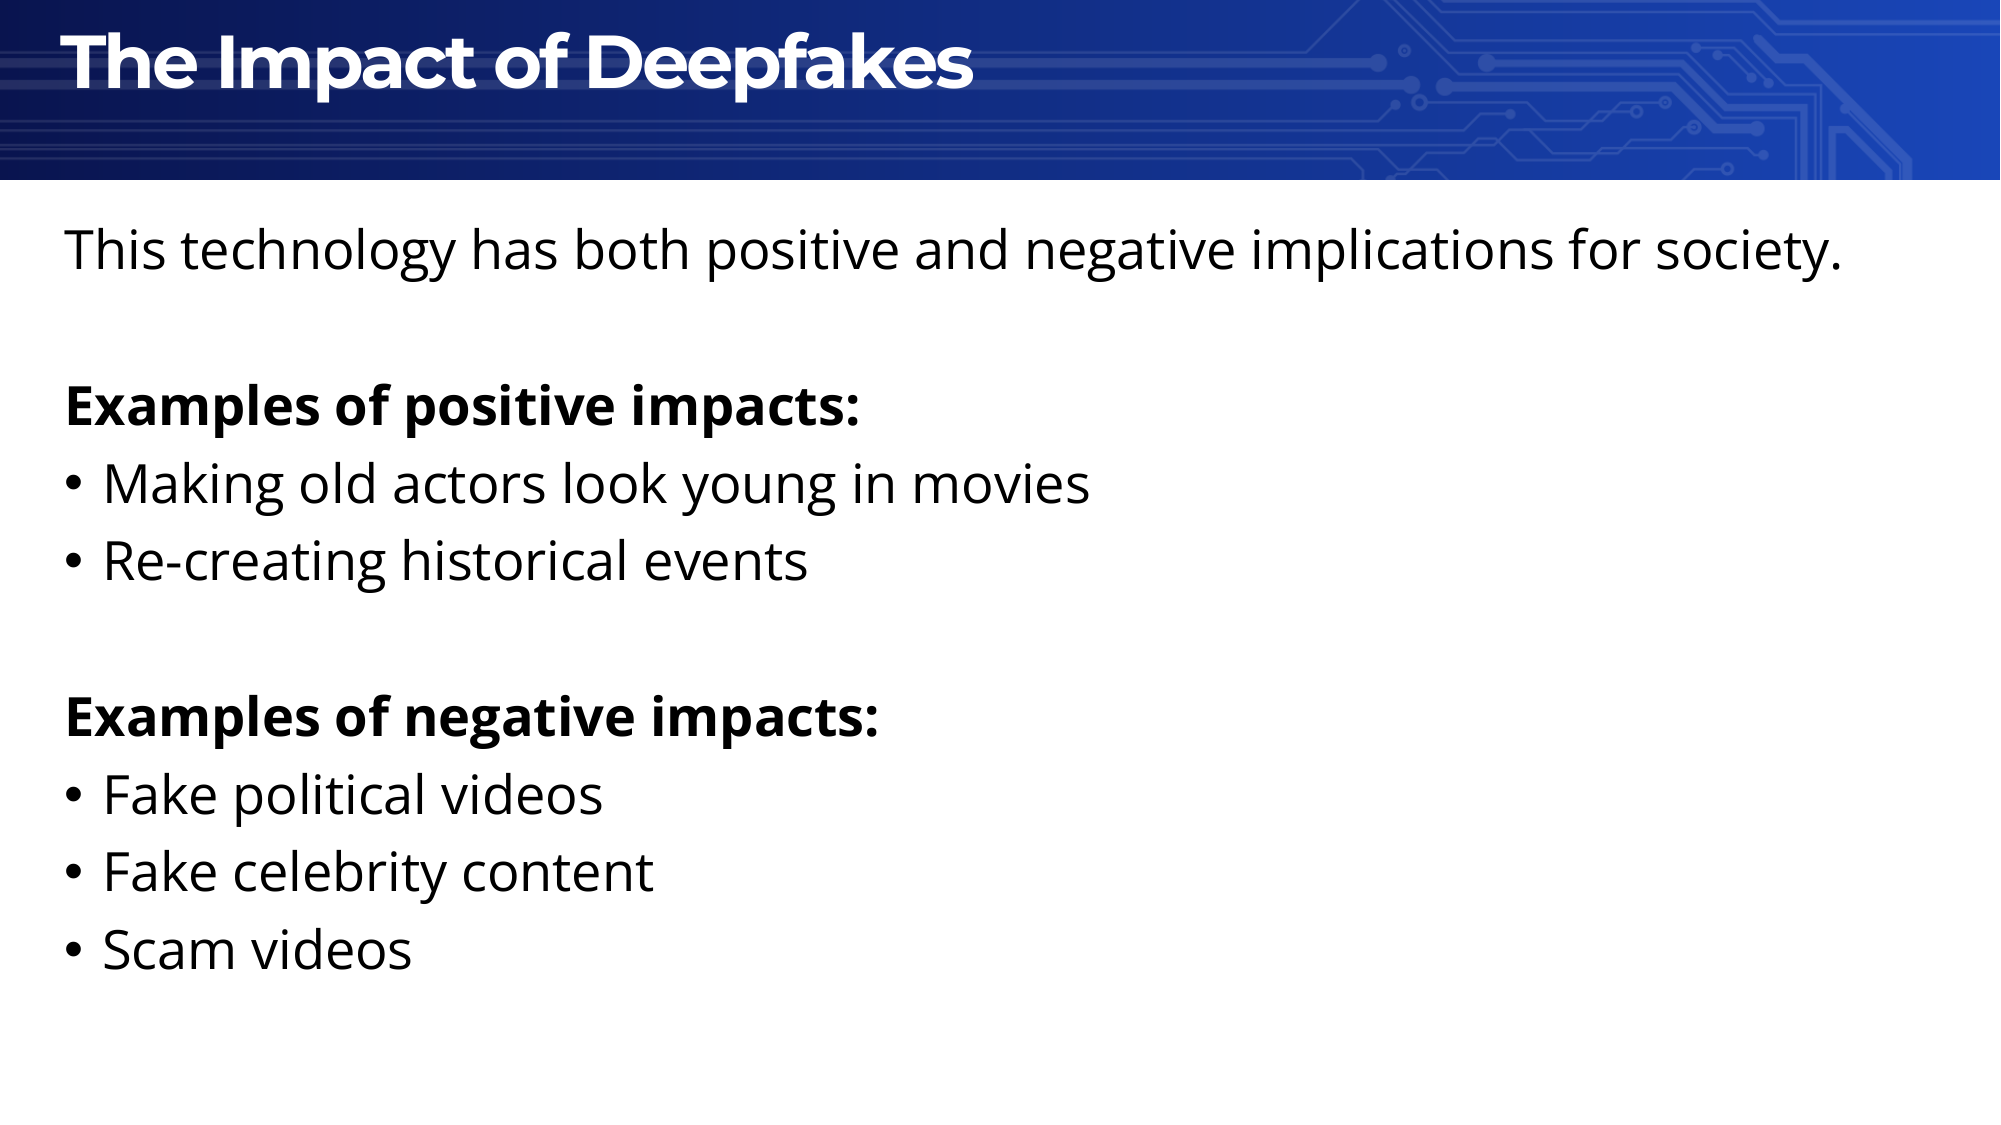

The Impact of Deepfakes

This technology has both positive and negative implications for society.

Examples of positive impacts:
Making old actors look young in movies
Re-creating historical events

Examples of negative impacts:
Fake political videos
Fake celebrity content
Scam videos